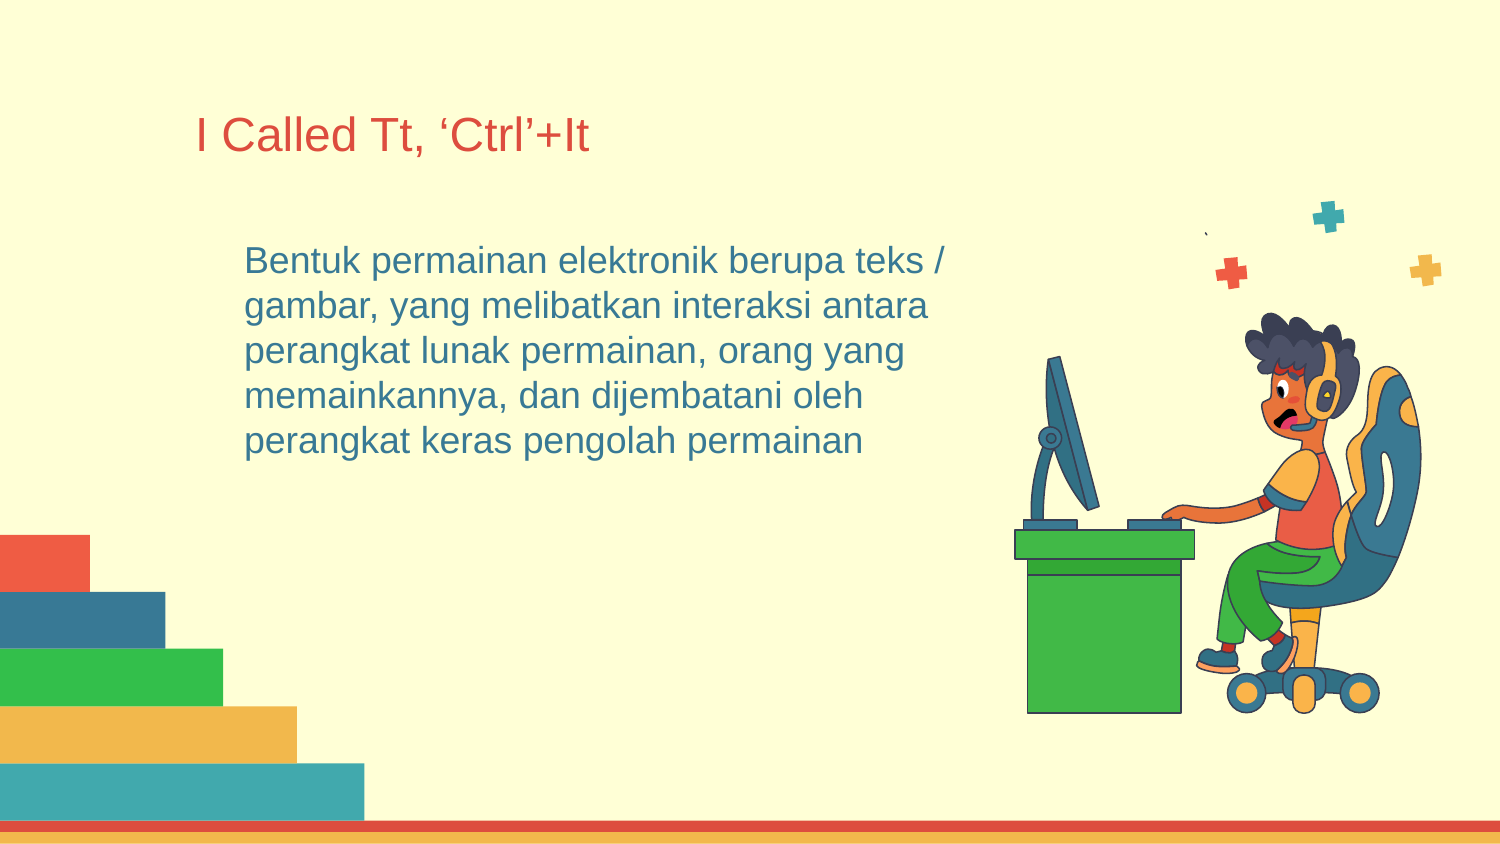

# I Called Tt, ‘Ctrl’+It

Bentuk permainan elektronik berupa teks / gambar, yang melibatkan interaksi antara perangkat lunak permainan, orang yang memainkannya, dan dijembatani oleh perangkat keras pengolah permainan